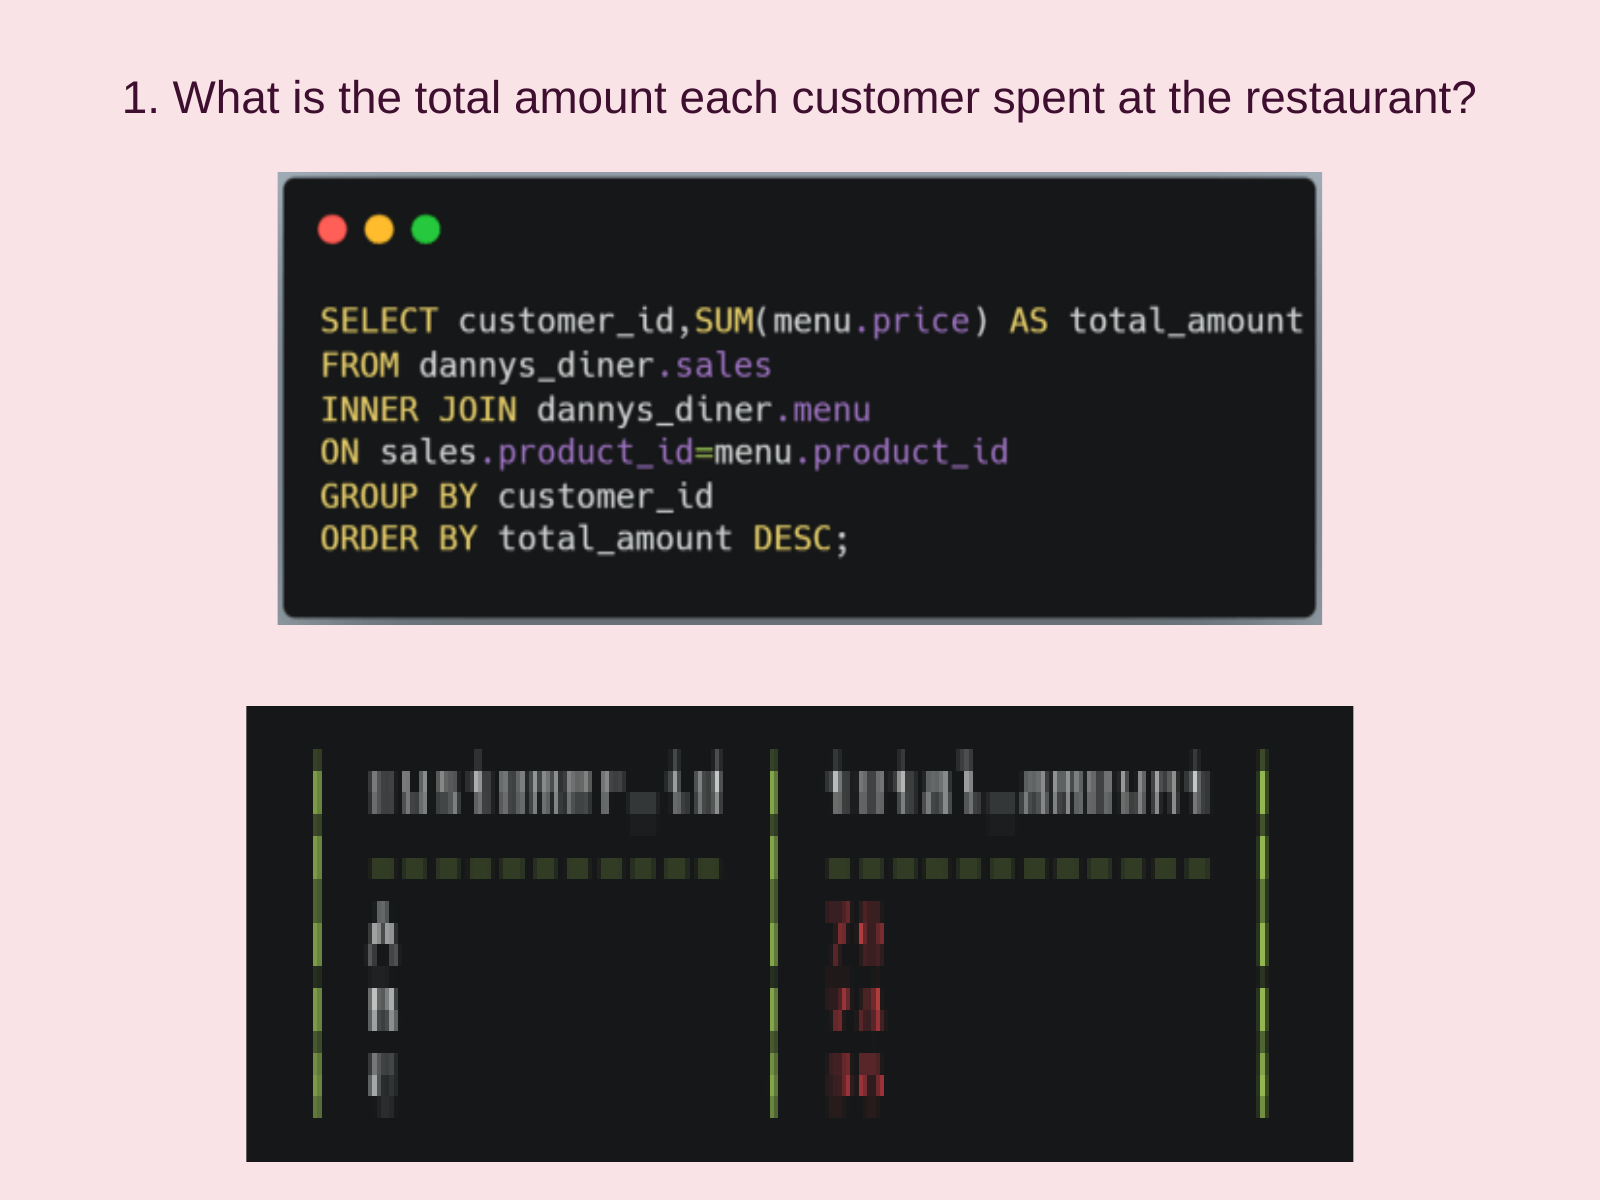

1. What is the total amount each customer spent at the restaurant?